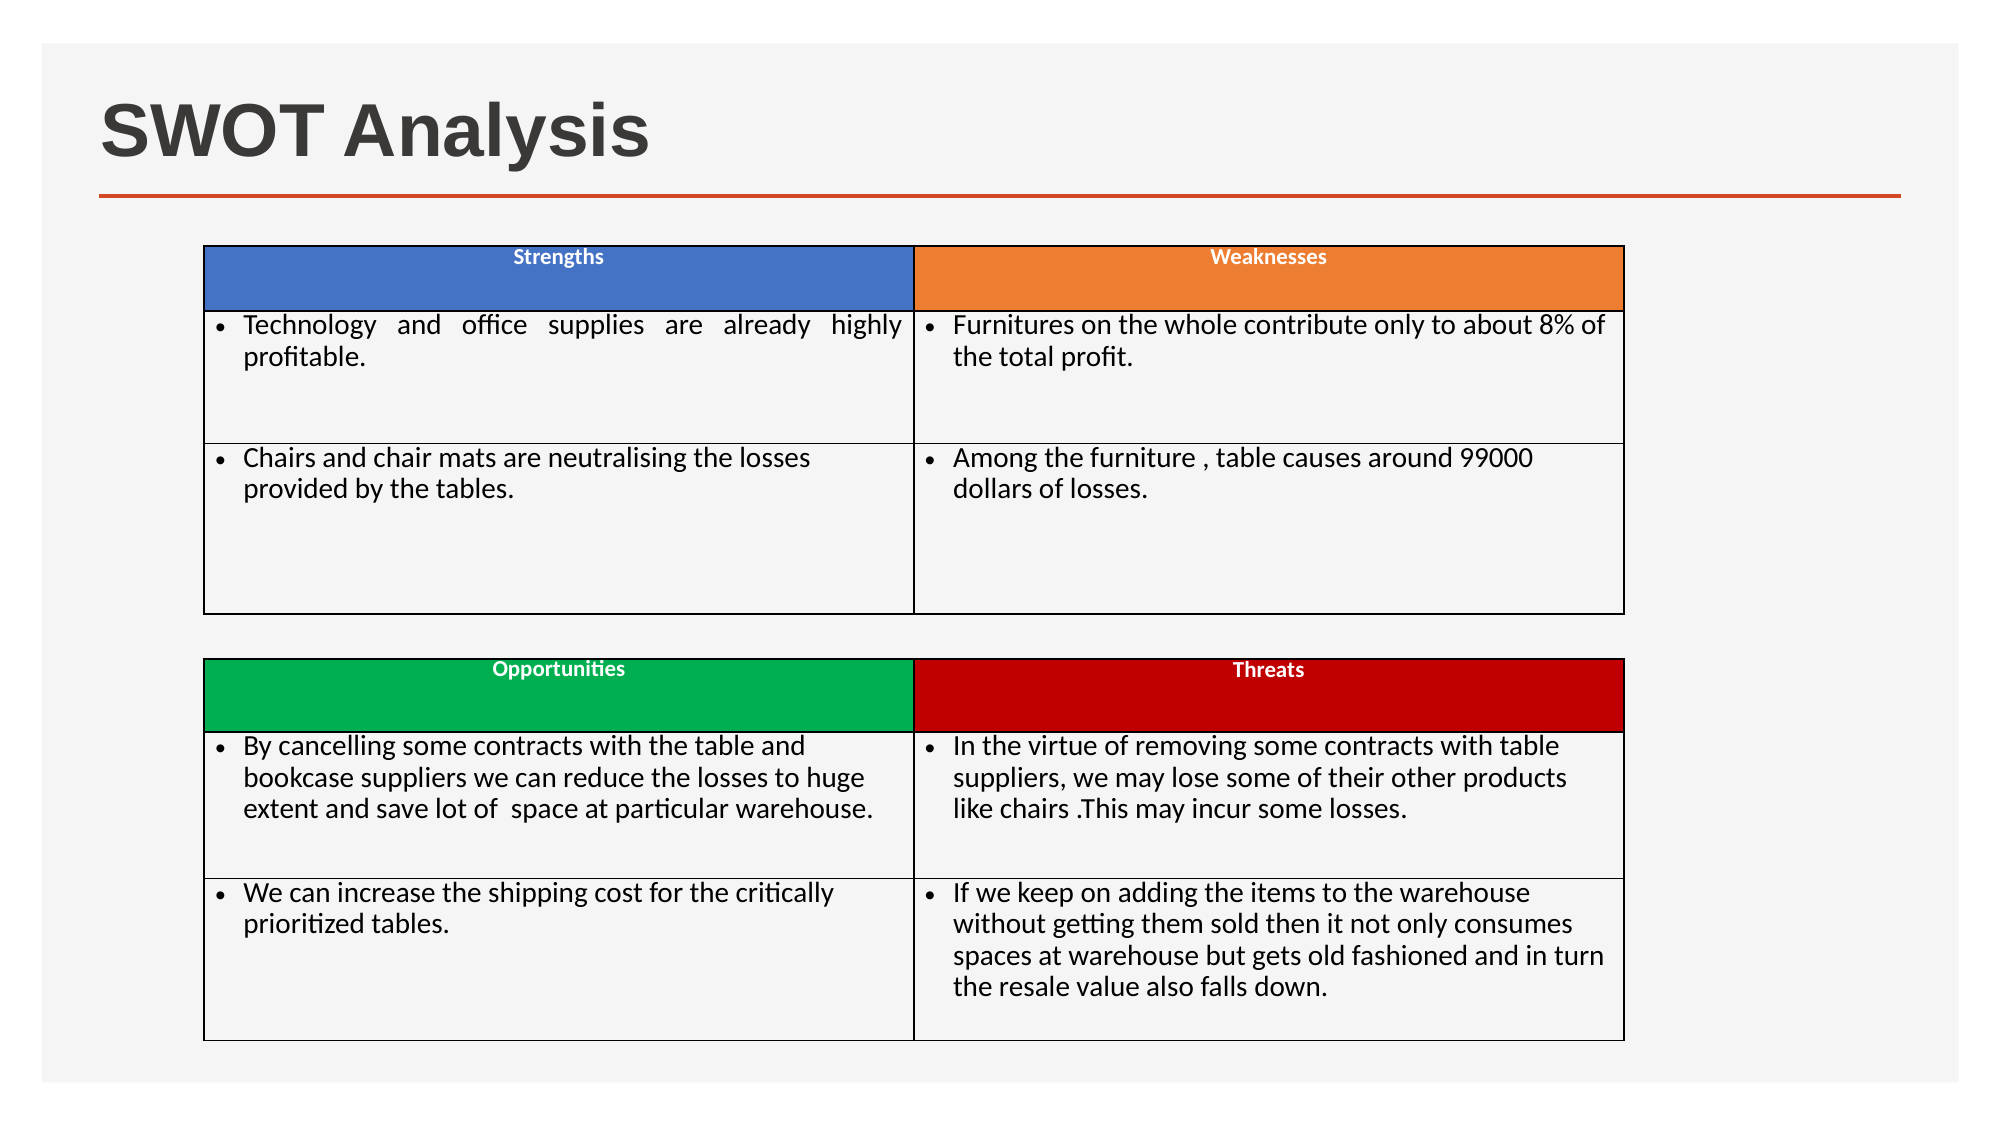

# SWOT Analysis
| Strengths | Weaknesses |
| --- | --- |
| Technology and office supplies are already highly profitable. | Furnitures on the whole contribute only to about 8% of the total profit. |
| Chairs and chair mats are neutralising the losses provided by the tables. | Among the furniture , table causes around 99000 dollars of losses. |
| Opportunities | Threats |
| --- | --- |
| By cancelling some contracts with the table and bookcase suppliers we can reduce the losses to huge extent and save lot of space at particular warehouse. | In the virtue of removing some contracts with table suppliers, we may lose some of their other products like chairs .This may incur some losses. |
| We can increase the shipping cost for the critically prioritized tables. | If we keep on adding the items to the warehouse without getting them sold then it not only consumes spaces at warehouse but gets old fashioned and in turn the resale value also falls down. |